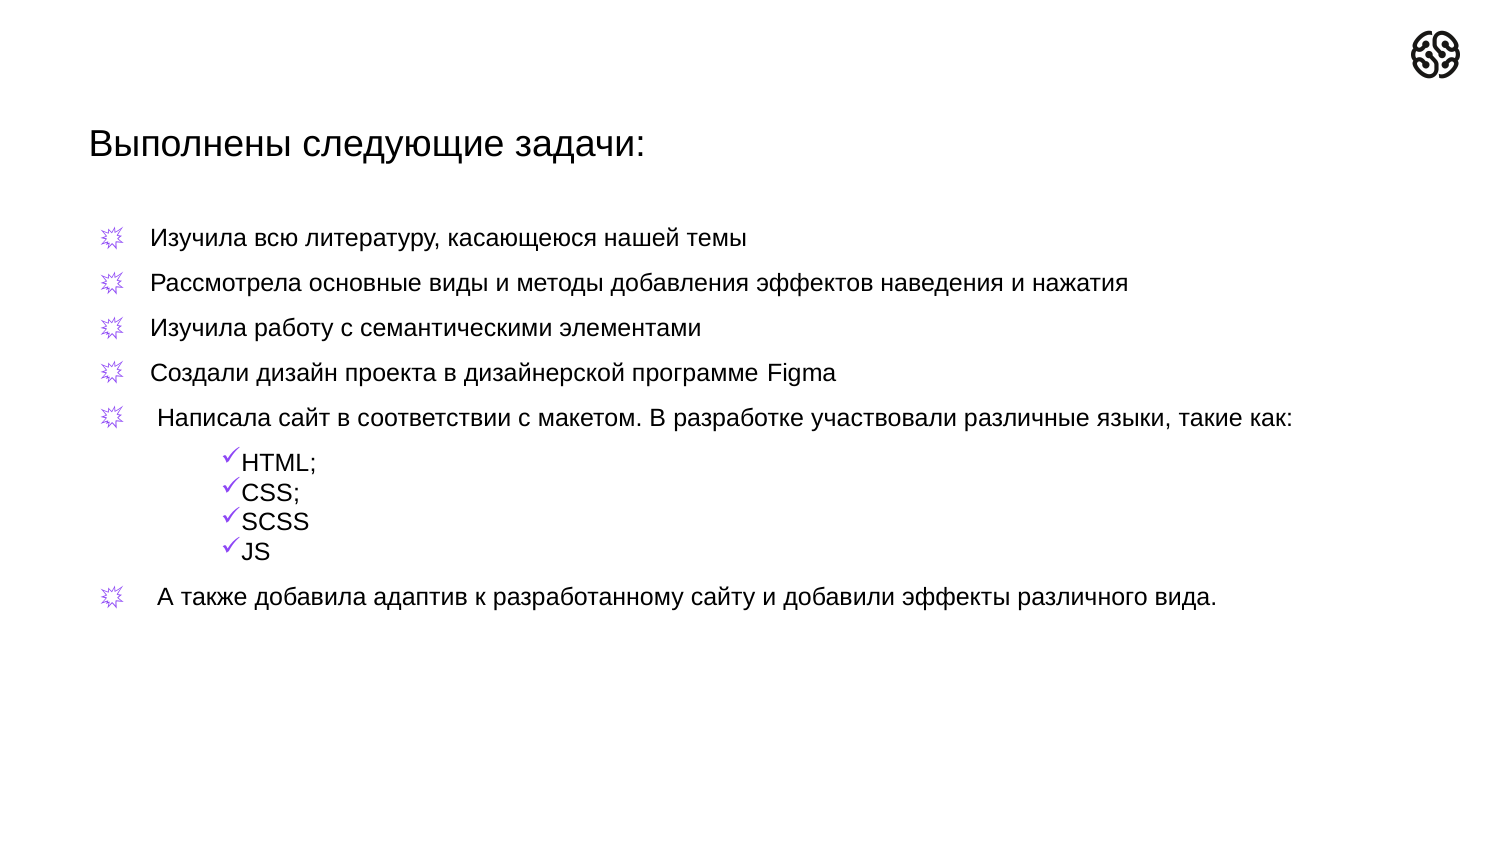

# Выполнены следующие задачи:
Изучила всю литературу, касающеюся нашей темы
Рассмотрела основные виды и методы добавления эффектов наведения и нажатия
Изучила работу с семантическими элементами
Создали дизайн проекта в дизайнерской программе Figma
 Написала сайт в соответствии с макетом. В разработке участвовали различные языки, такие как:
HTML;
CSS;
SCSS
JS
 А также добавила адаптив к разработанному сайту и добавили эффекты различного вида.